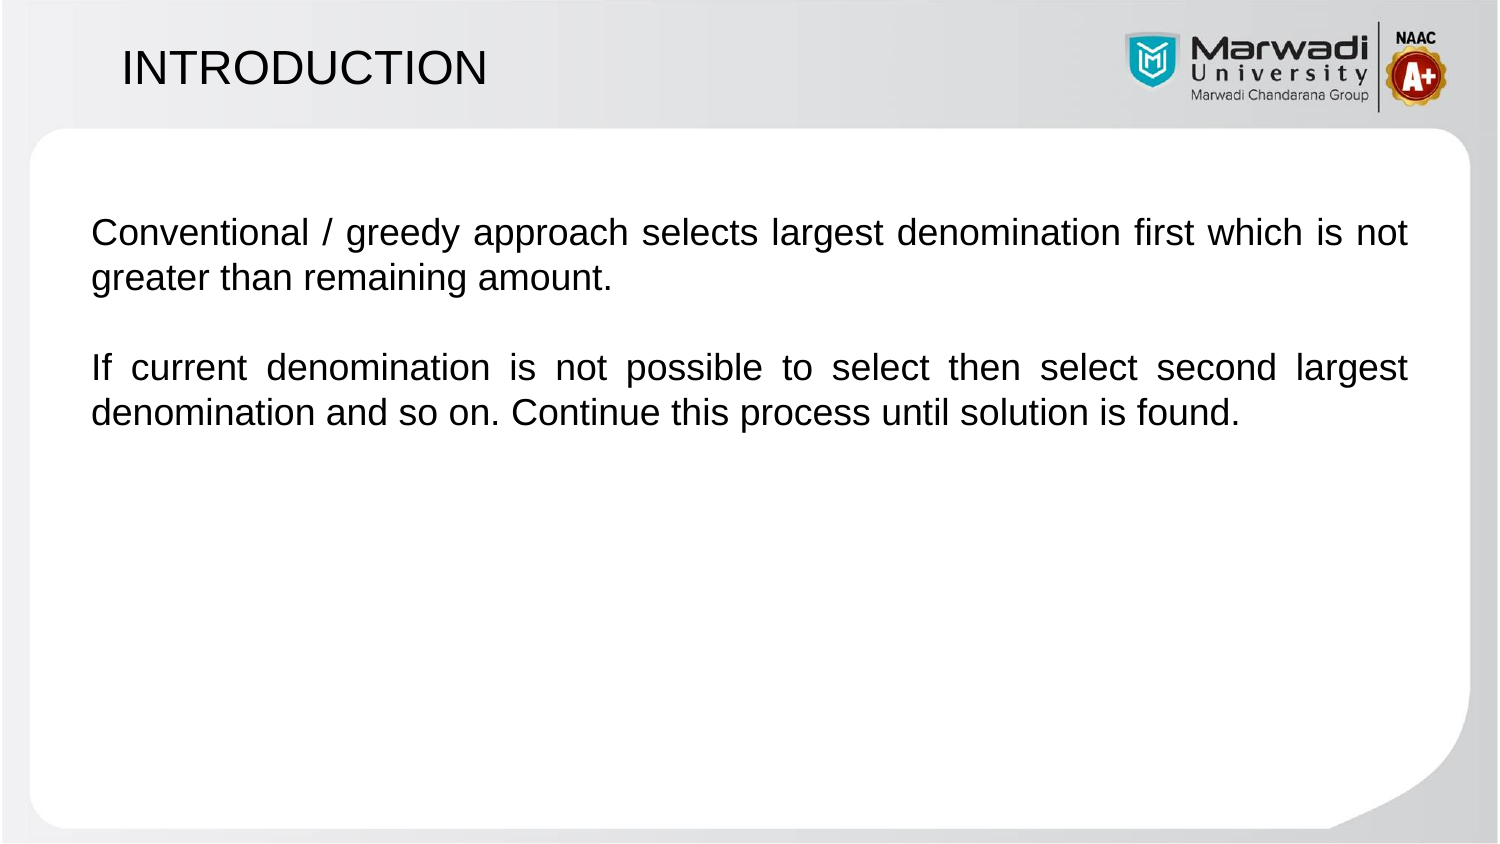

INTRODUCTION
Conventional / greedy approach selects largest denomination first which is not greater than remaining amount.

If current denomination is not possible to select then select second largest denomination and so on. Continue this process until solution is found.